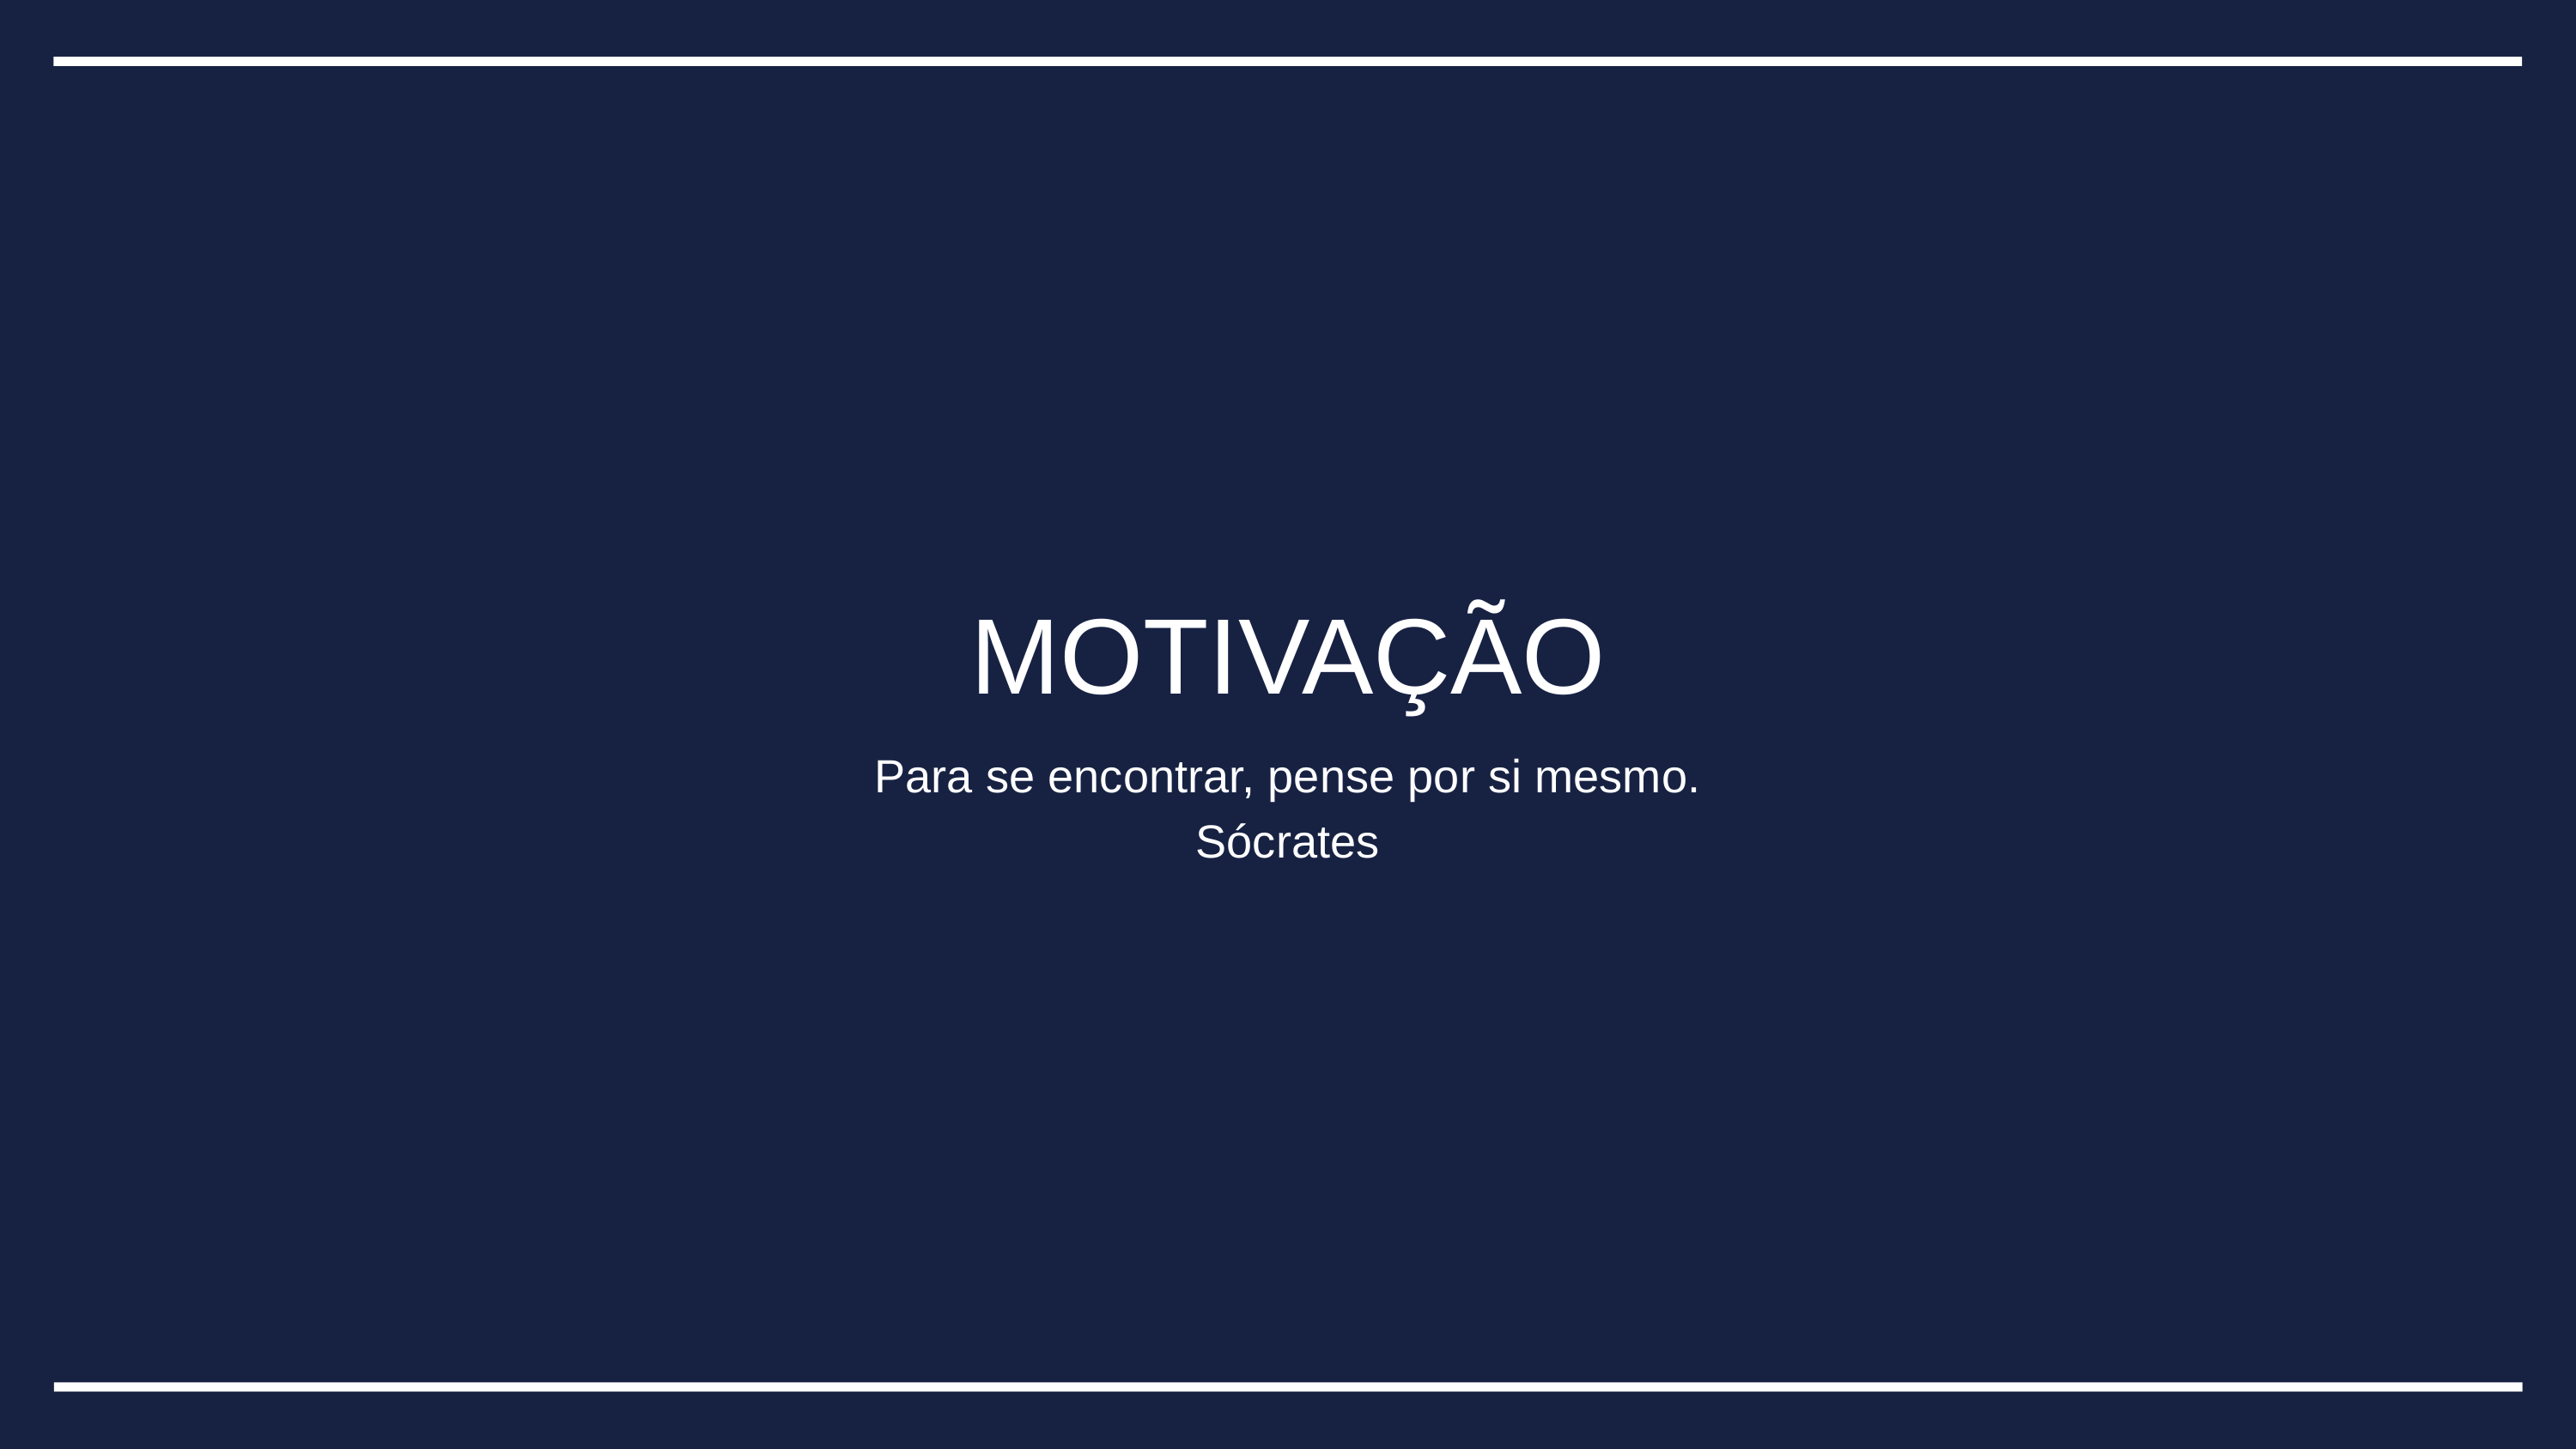

MOTIVAÇÃO
Para se encontrar, pense por si mesmo.
Sócrates